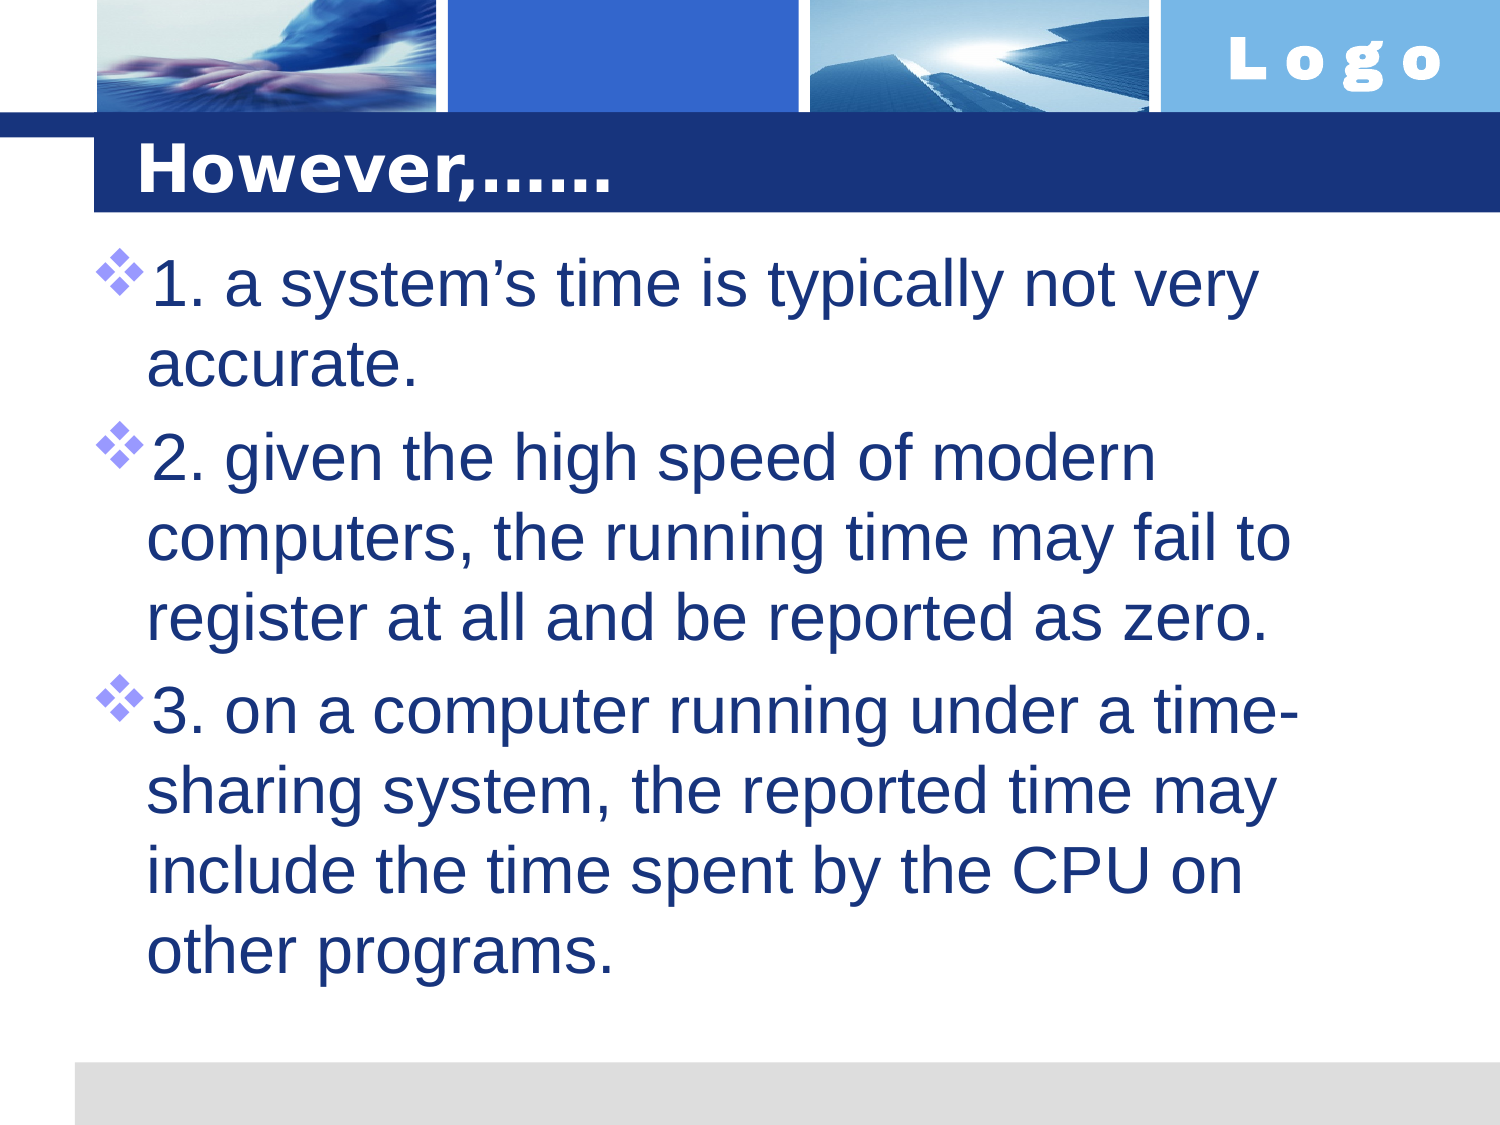

# However,……
1. a system’s time is typically not very accurate.
2. given the high speed of modern computers, the running time may fail to register at all and be reported as zero.
3. on a computer running under a time-sharing system, the reported time may include the time spent by the CPU on other programs.
98